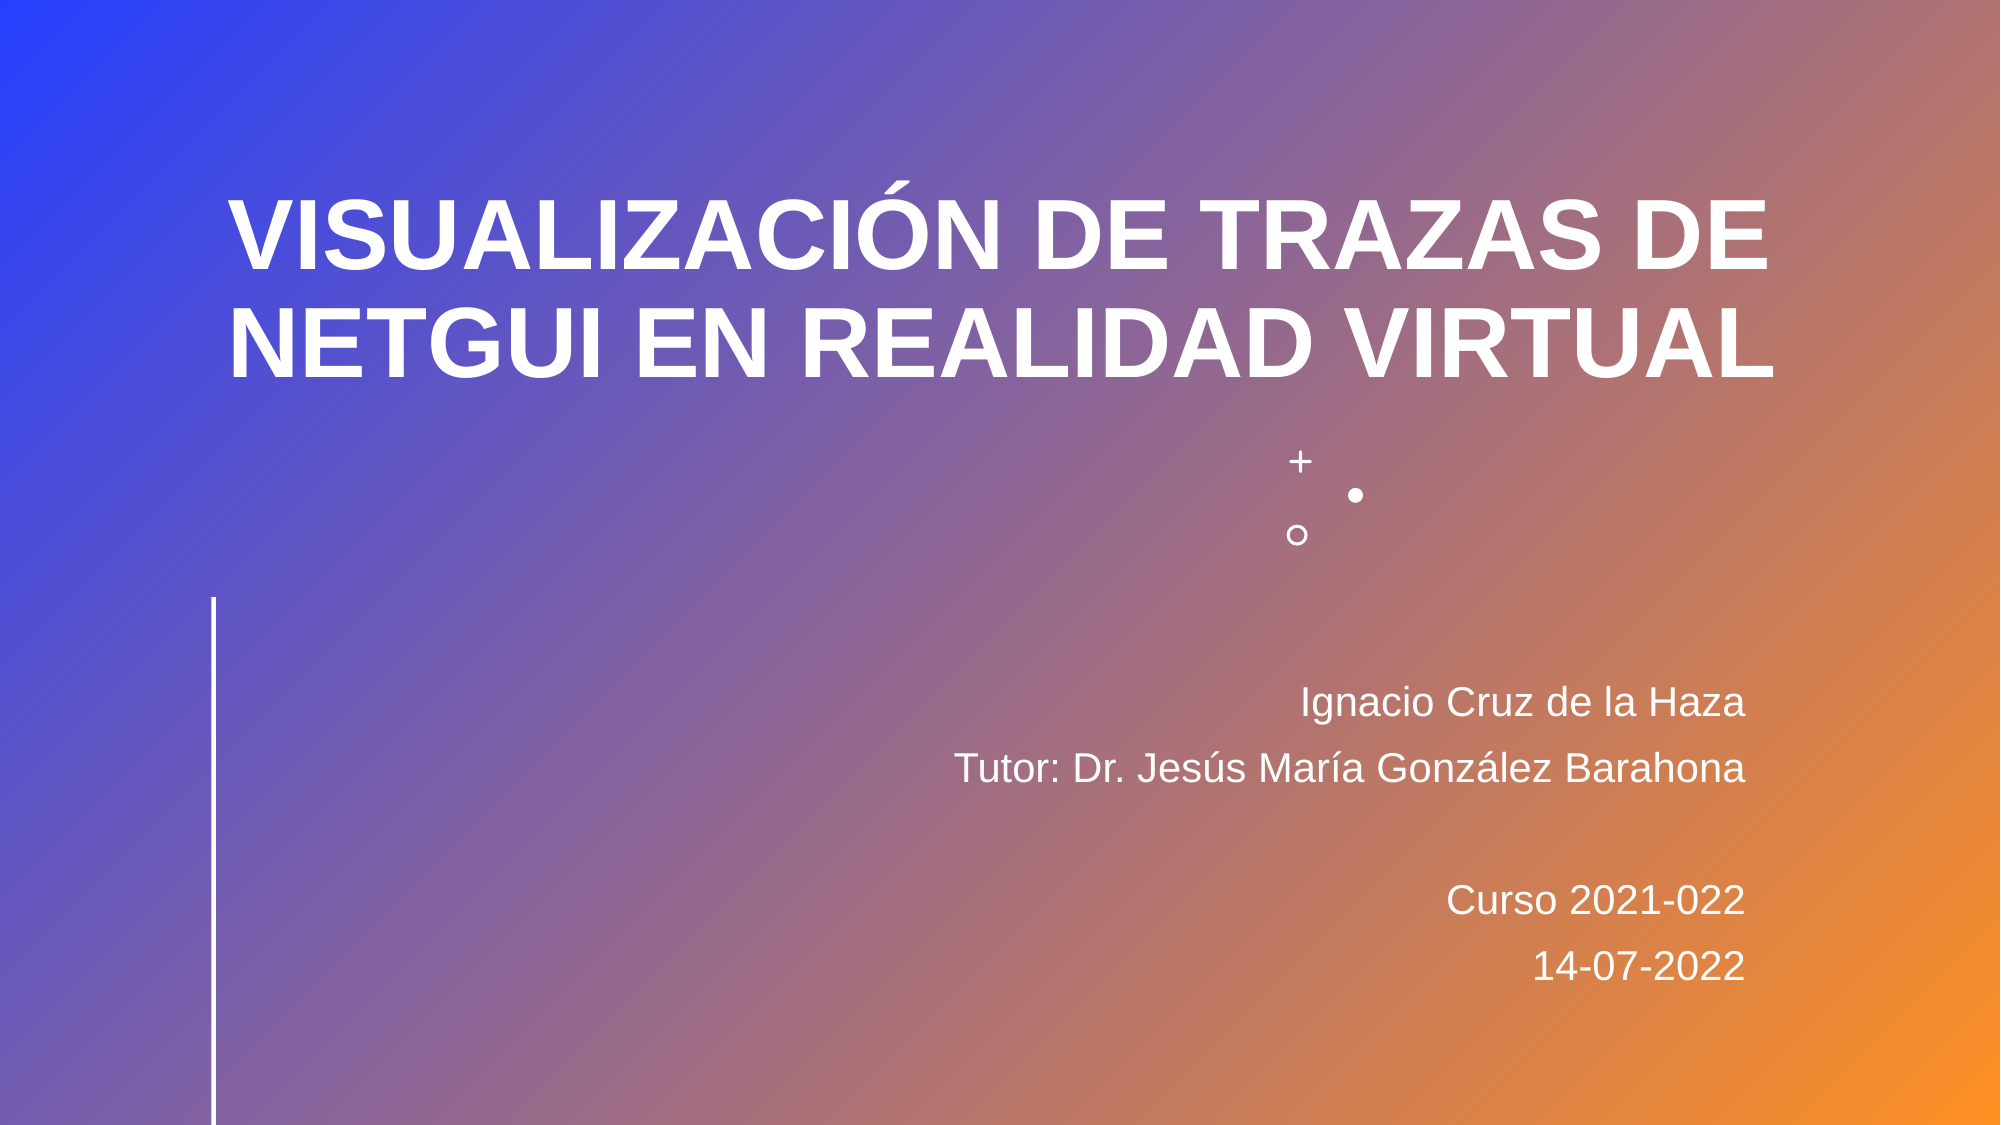

# VISUALIZACIÓN DE TRAZAS DE NETGUI EN REALIDAD VIRTUAL
Ignacio Cruz de la Haza
Tutor: Dr. Jesús María González Barahona

Curso 2021-022
14-07-2022